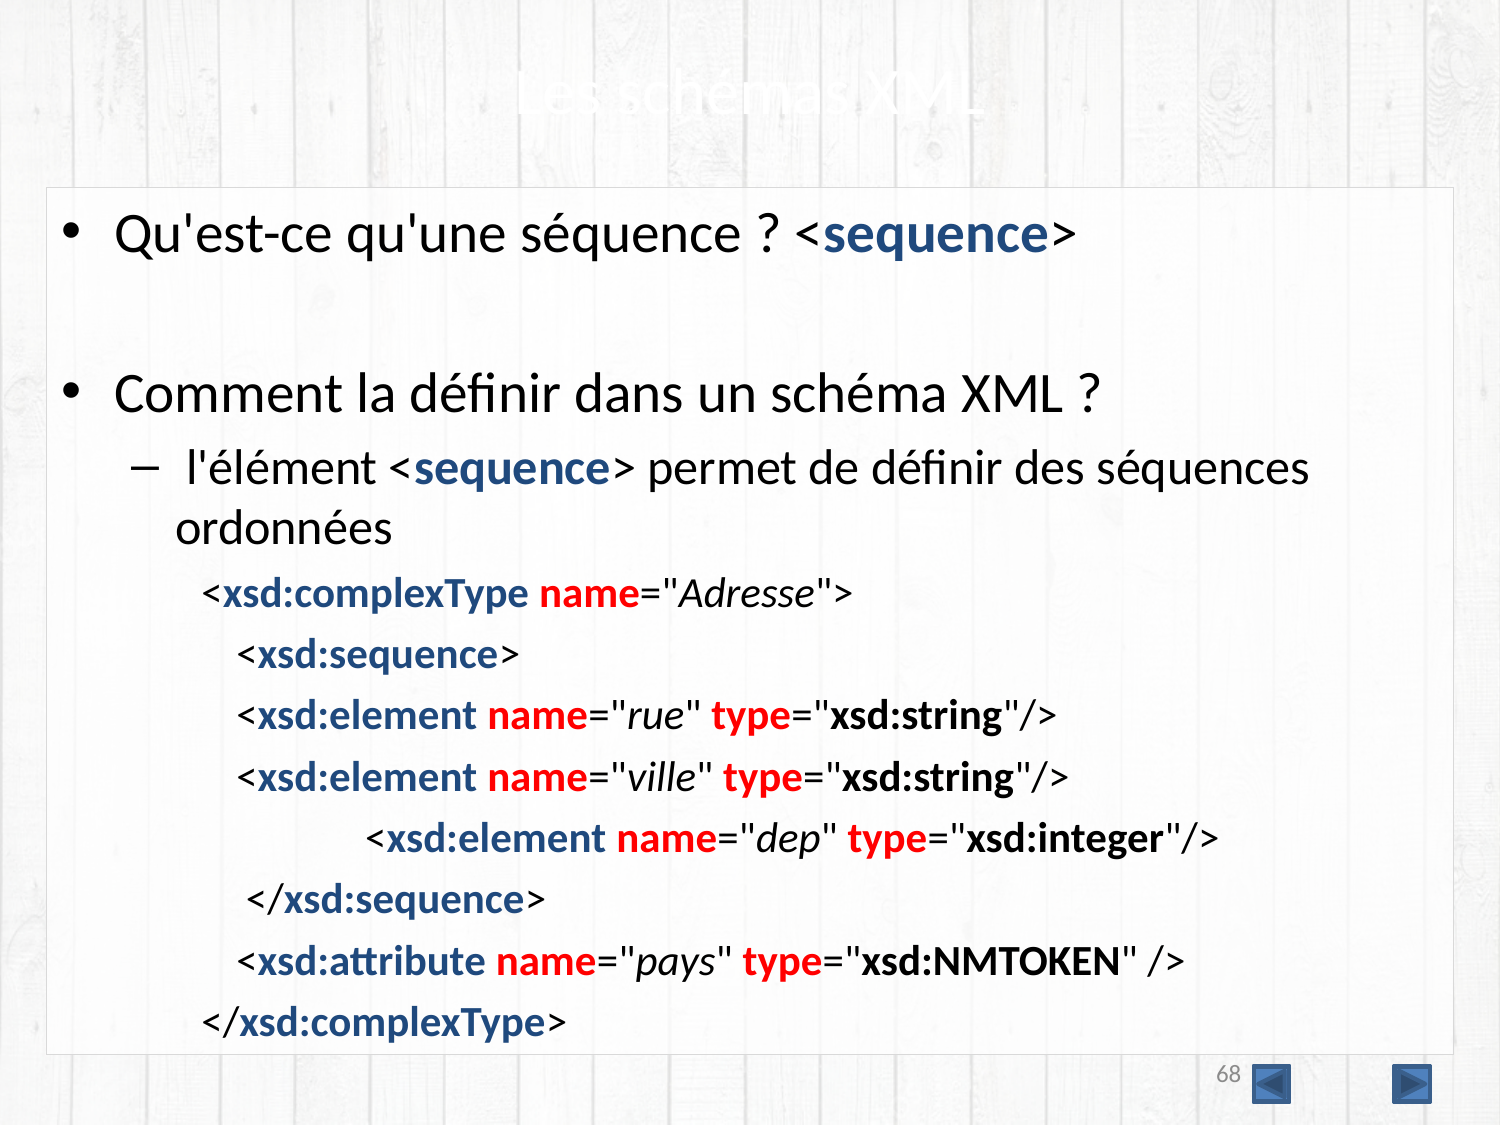

# Les schémas XML
Qu'est-ce qu'une séquence ? <sequence>

Comment la définir dans un schéma XML ?
 l'élément <sequence> permet de définir des séquences ordonnées
<xsd:complexType name="Adresse">
  	<xsd:sequence>
		<xsd:element name="rue" type="xsd:string"/>
		<xsd:element name="ville" type="xsd:string"/>
     	<xsd:element name="dep" type="xsd:integer"/>
 	 </xsd:sequence>
  	<xsd:attribute name="pays" type="xsd:NMTOKEN" />
</xsd:complexType>
68